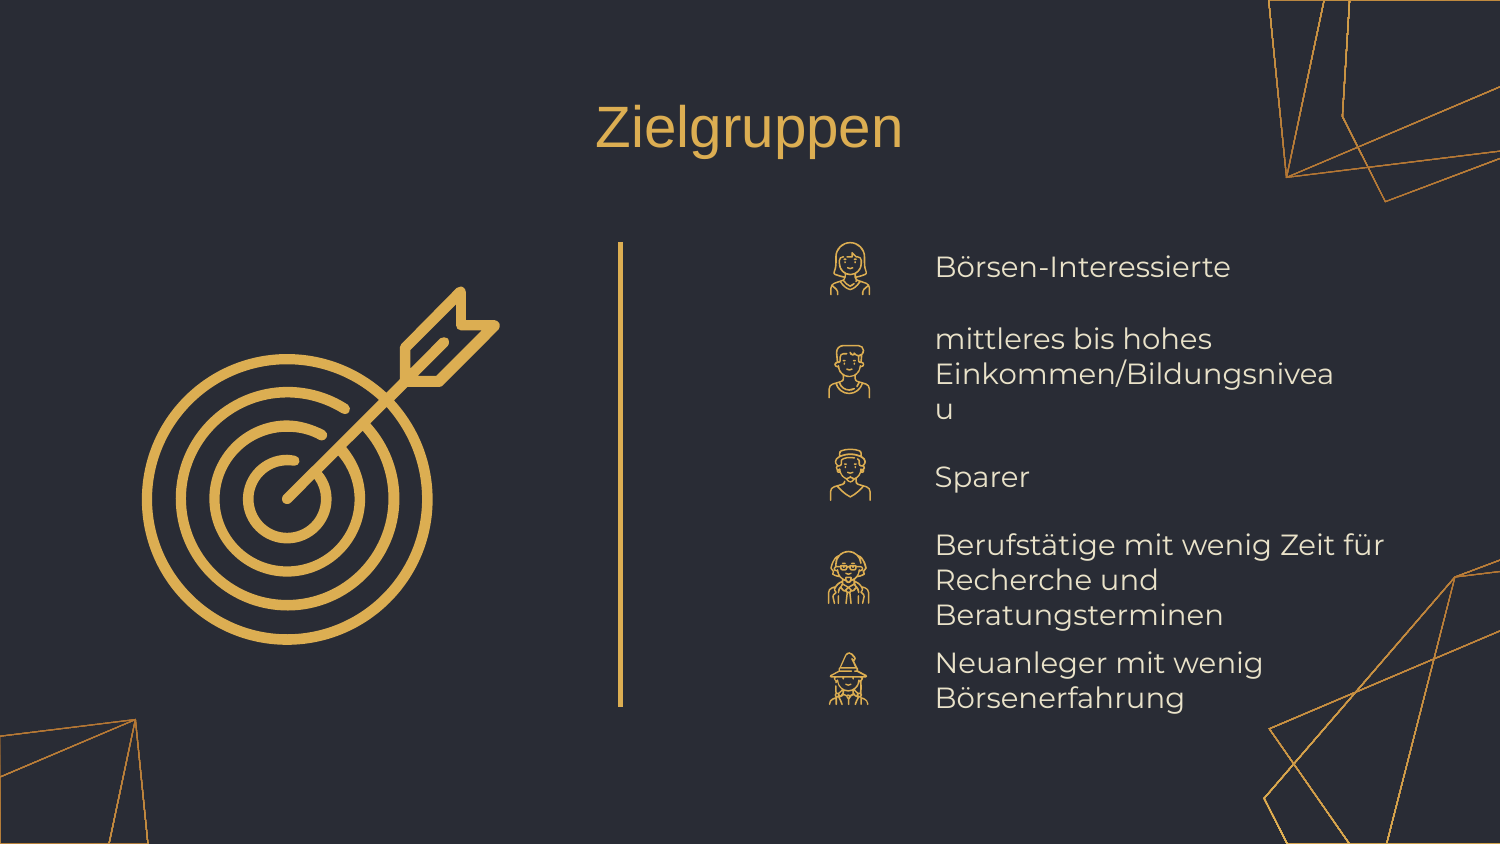

# Zielgruppen

Börsen-Interessierte

mittleres bis hohes Einkommen/Bildungsniveau

Sparer

Berufstätige mit wenig Zeit für Recherche und Beratungsterminen

Neuanleger mit wenig Börsenerfahrung